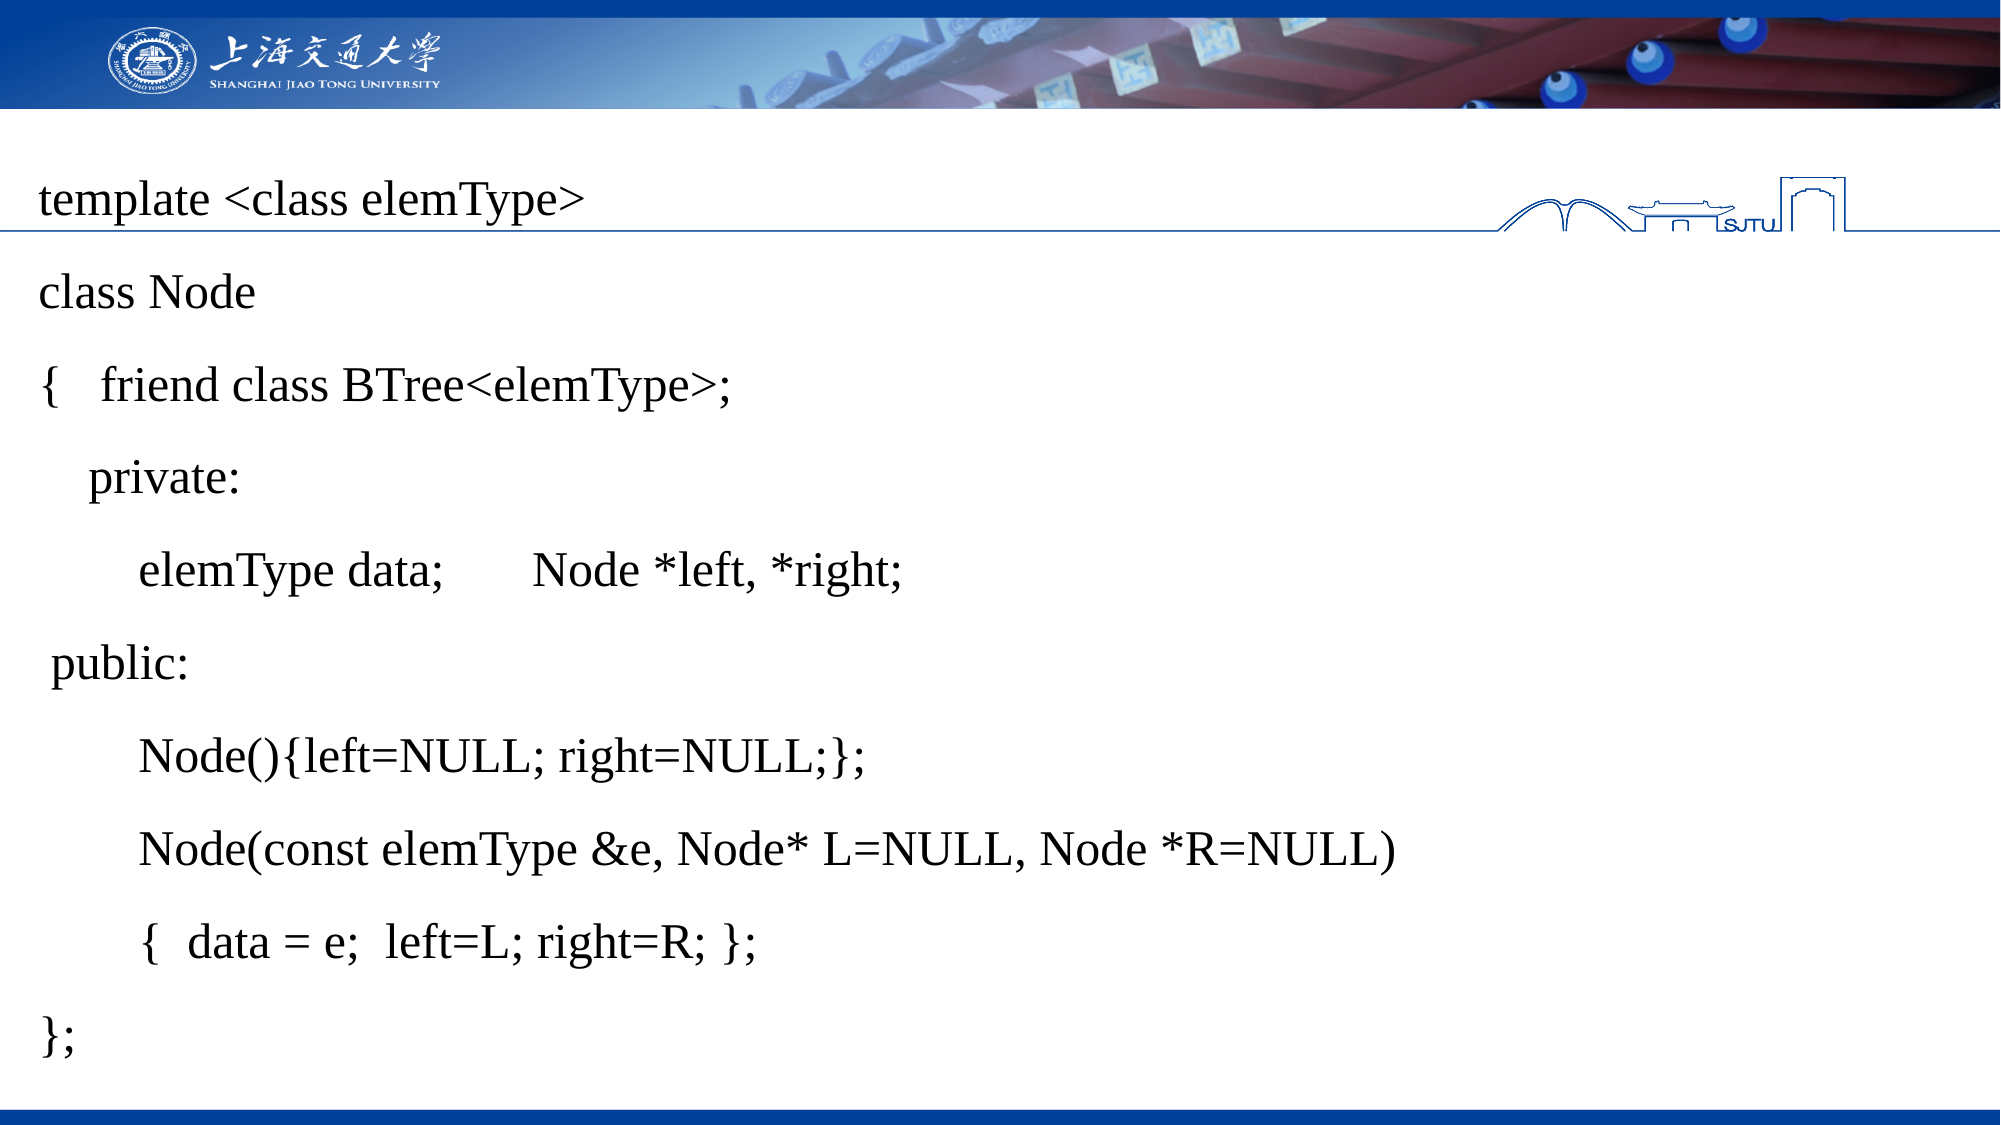

template <class elemType>
class Node
{   friend class BTree<elemType>;
    private:
        elemType data;       Node *left, *right;
 public:
        Node(){left=NULL; right=NULL;};
        Node(const elemType &e, Node* L=NULL, Node *R=NULL)
        {  data = e;  left=L; right=R; };
};